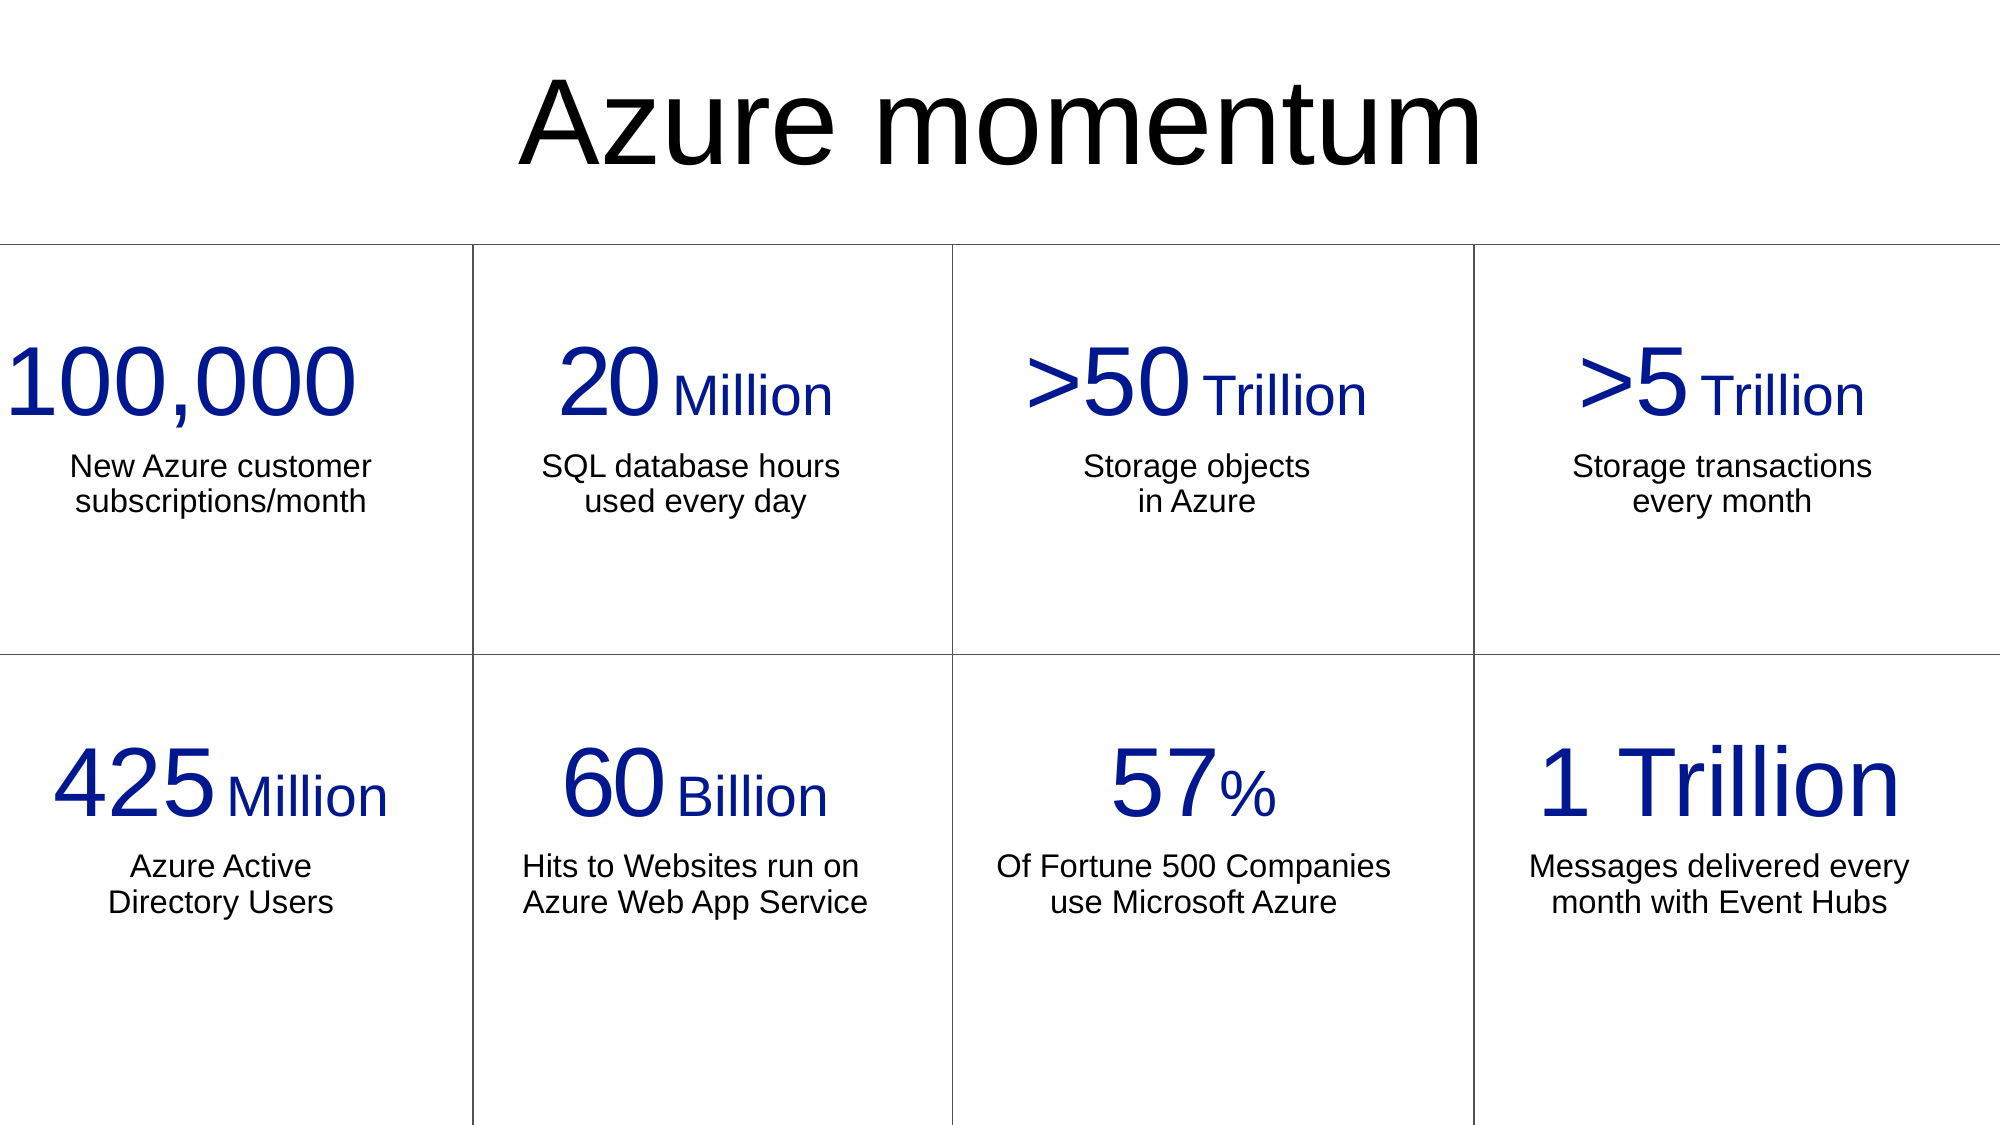

Azure momentum
~100,000
New Azure customer subscriptions/month
20 Million
SQL database hours
used every day
>50 Trillion
Storage objects
in Azure
>5 Trillion
Storage transactions
every month
425 Million
Azure Active
Directory Users

57%
Of Fortune 500 Companies use Microsoft Azure
1 Trillion
Messages delivered every month with Event Hubs
60 Billion
Hits to Websites run on
Azure Web App Service